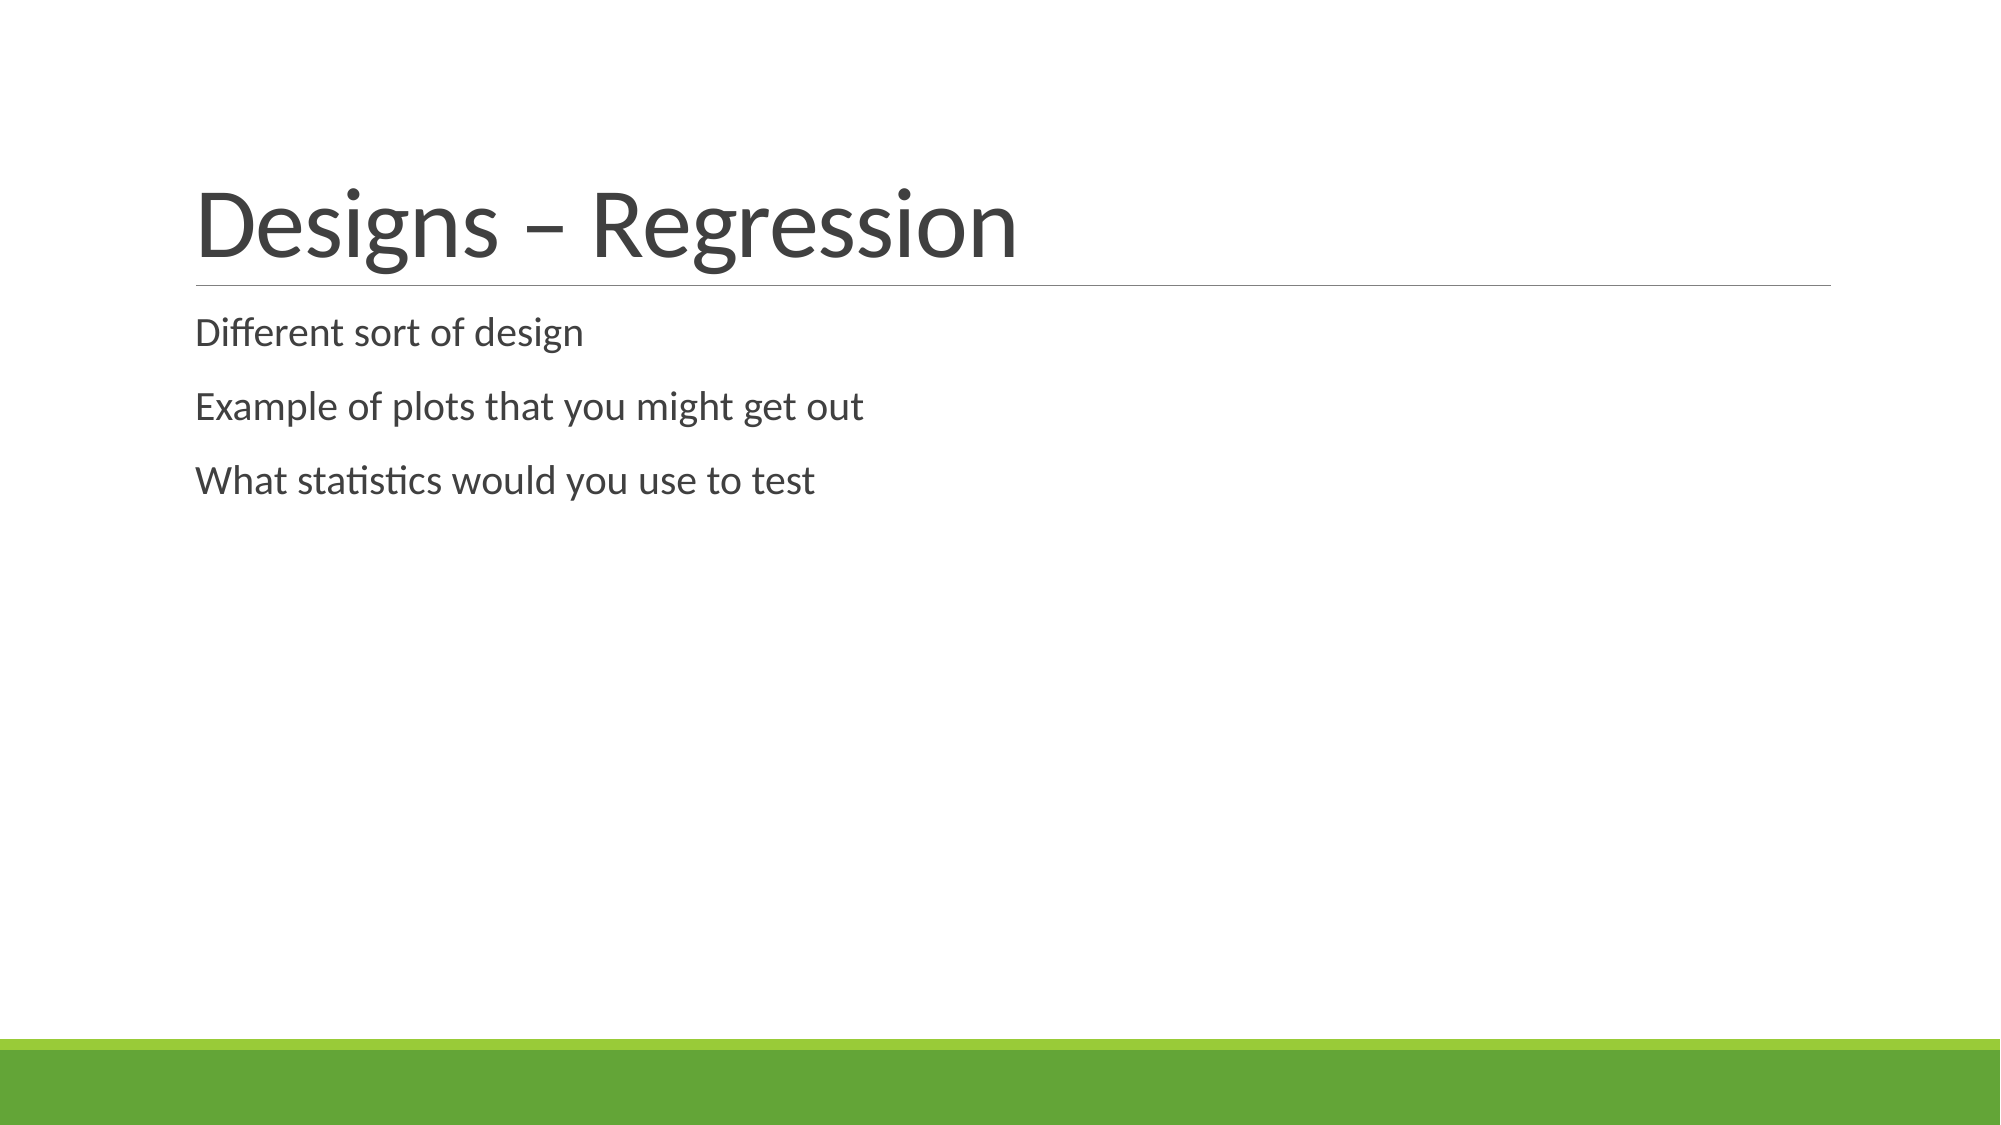

# Designs – Regression
Different sort of design
Example of plots that you might get out
What statistics would you use to test